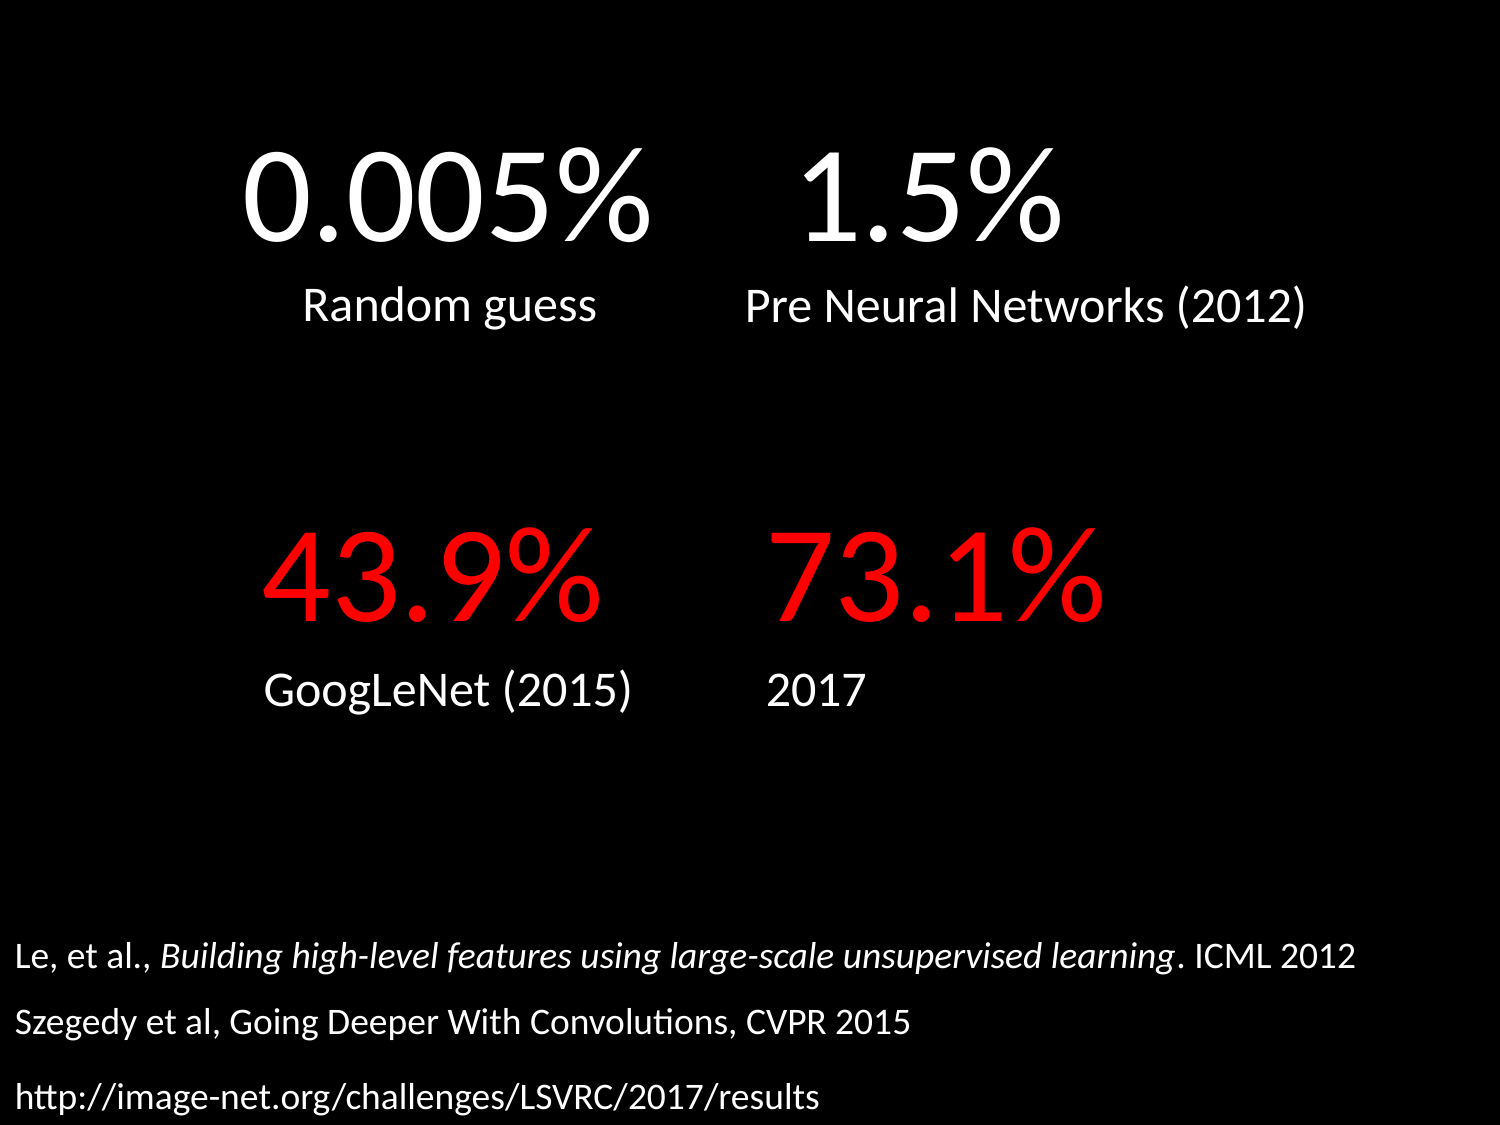

0.005%
1.5%
Random guess
Pre Neural Networks (2012)
43.9%
73.1%
GoogLeNet (2015)
2017
Le, et al., Building high-level features using large-scale unsupervised learning. ICML 2012
Szegedy et al, Going Deeper With Convolutions, CVPR 2015
http://image-net.org/challenges/LSVRC/2017/results